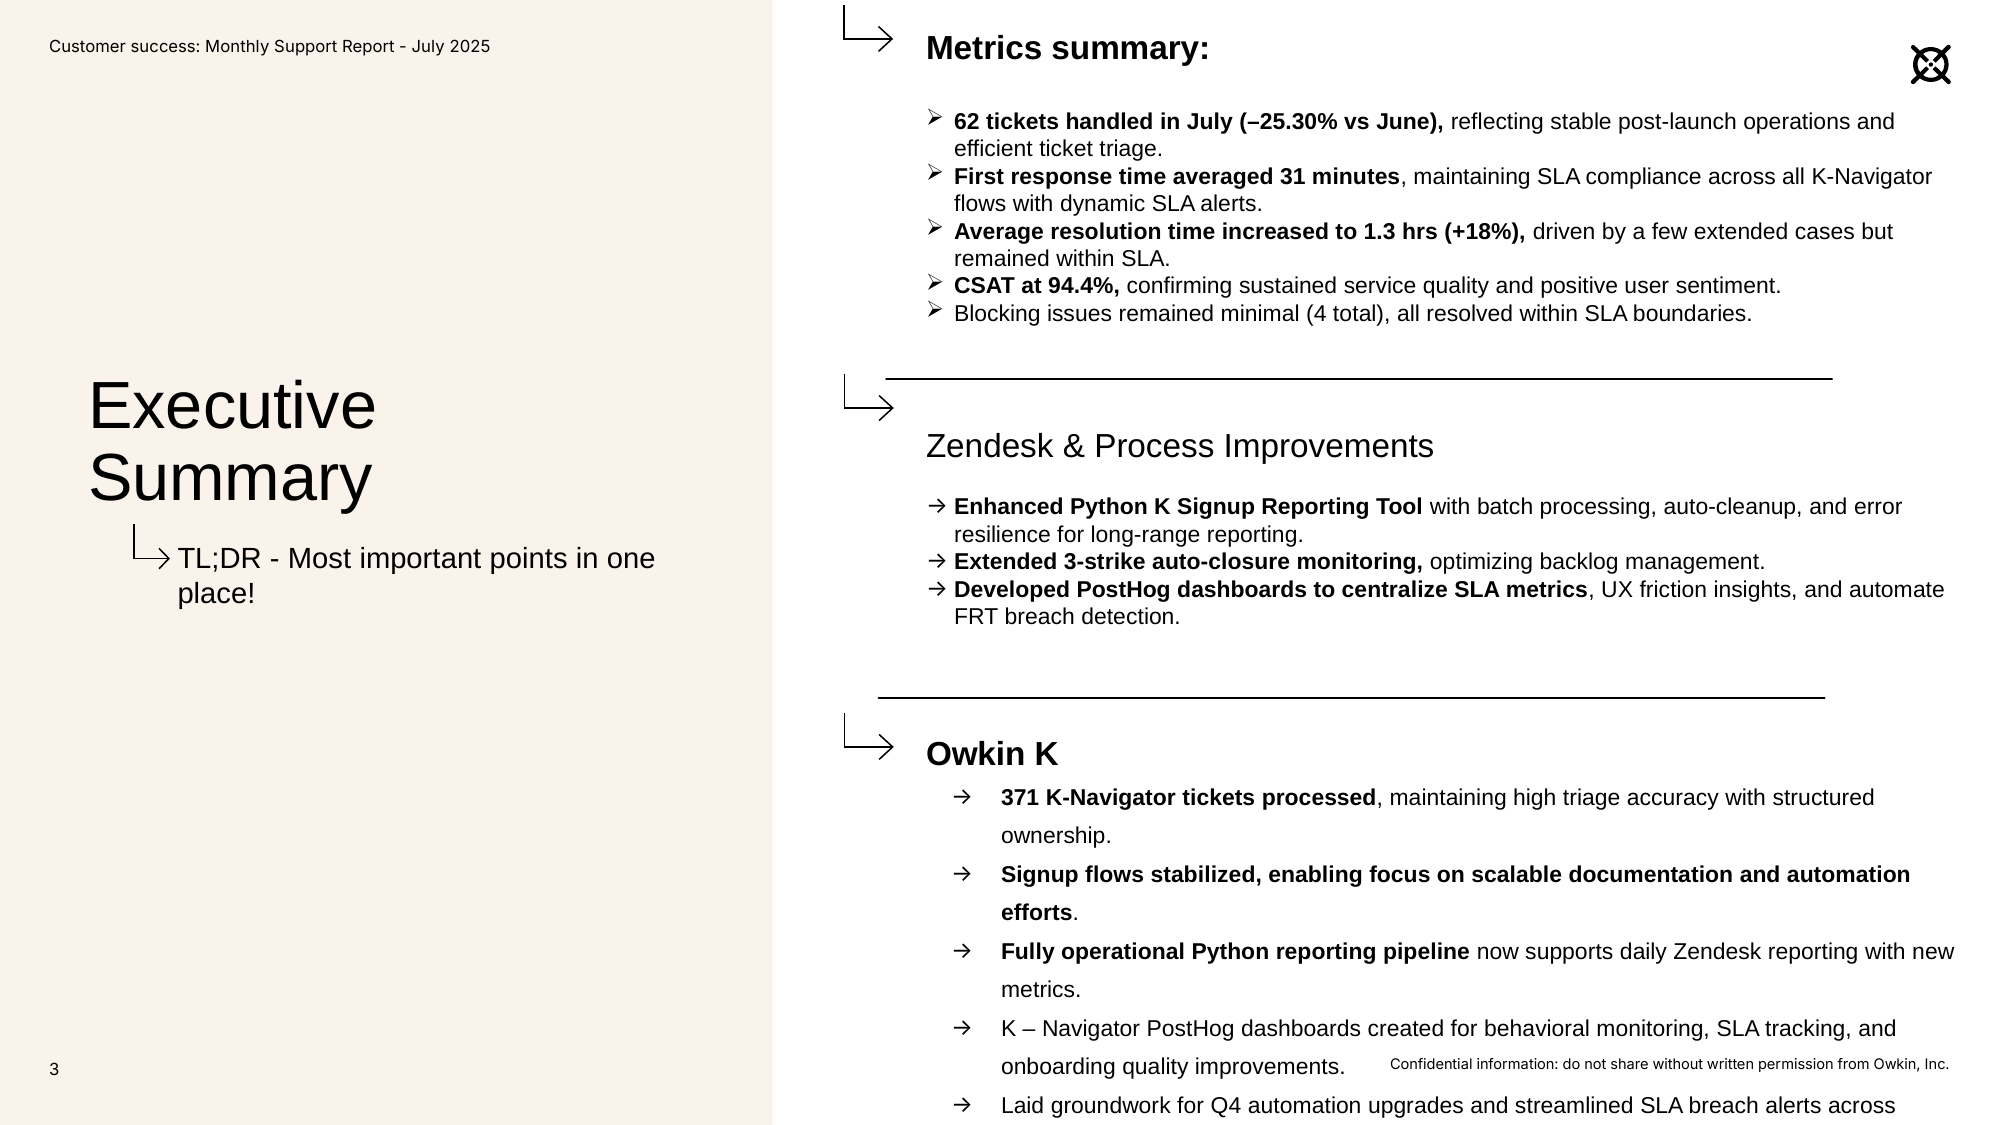

Metrics summary:

62 tickets handled in July (–25.30% vs June), reflecting stable post-launch operations and efficient ticket triage.
First response time averaged 31 minutes, maintaining SLA compliance across all K-Navigator flows with dynamic SLA alerts.
Average resolution time increased to 1.3 hrs (+18%), driven by a few extended cases but remained within SLA.
CSAT at 94.4%, confirming sustained service quality and positive user sentiment.
Blocking issues remained minimal (4 total), all resolved within SLA boundaries.
Customer success: Monthly Support Report - July 2025

# Executive Summary

Zendesk & Process Improvements

Enhanced Python K Signup Reporting Tool with batch processing, auto-cleanup, and error resilience for long-range reporting.
Extended 3-strike auto-closure monitoring, optimizing backlog management.
Developed PostHog dashboards to centralize SLA metrics, UX friction insights, and automate FRT breach detection.

TL;DR - Most important points in one place!

Owkin K
371 K-Navigator tickets processed, maintaining high triage accuracy with structured ownership.
Signup flows stabilized, enabling focus on scalable documentation and automation efforts.
Fully operational Python reporting pipeline now supports daily Zendesk reporting with new metrics.
K – Navigator PostHog dashboards created for behavioral monitoring, SLA tracking, and onboarding quality improvements.
Laid groundwork for Q4 automation upgrades and streamlined SLA breach alerts across squads.
3